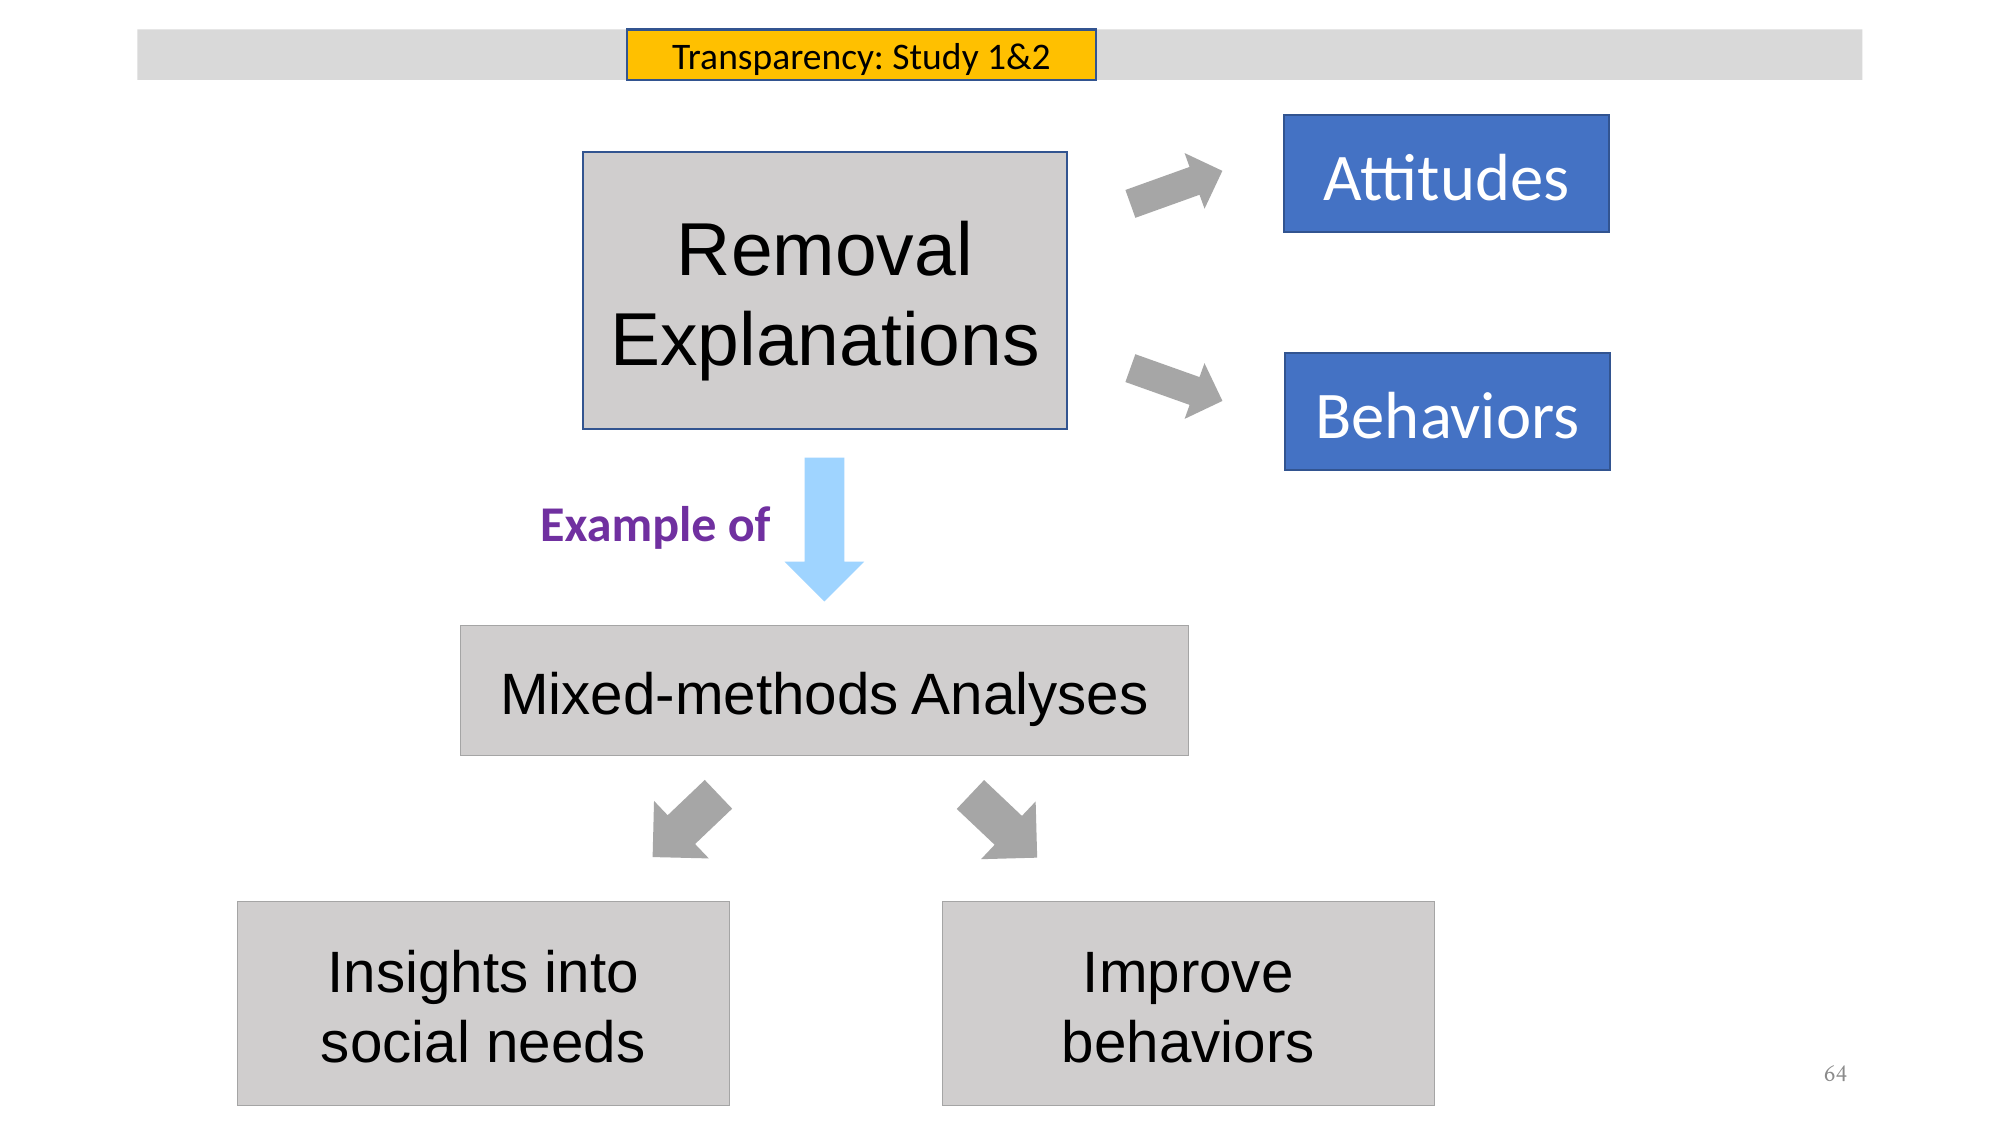

Transparency: Study 1&2
Attitudes
Removal Explanations

Behaviors

Example of
Mixed-methods Analyses
z

Insights into social needs
Improve behaviors
64